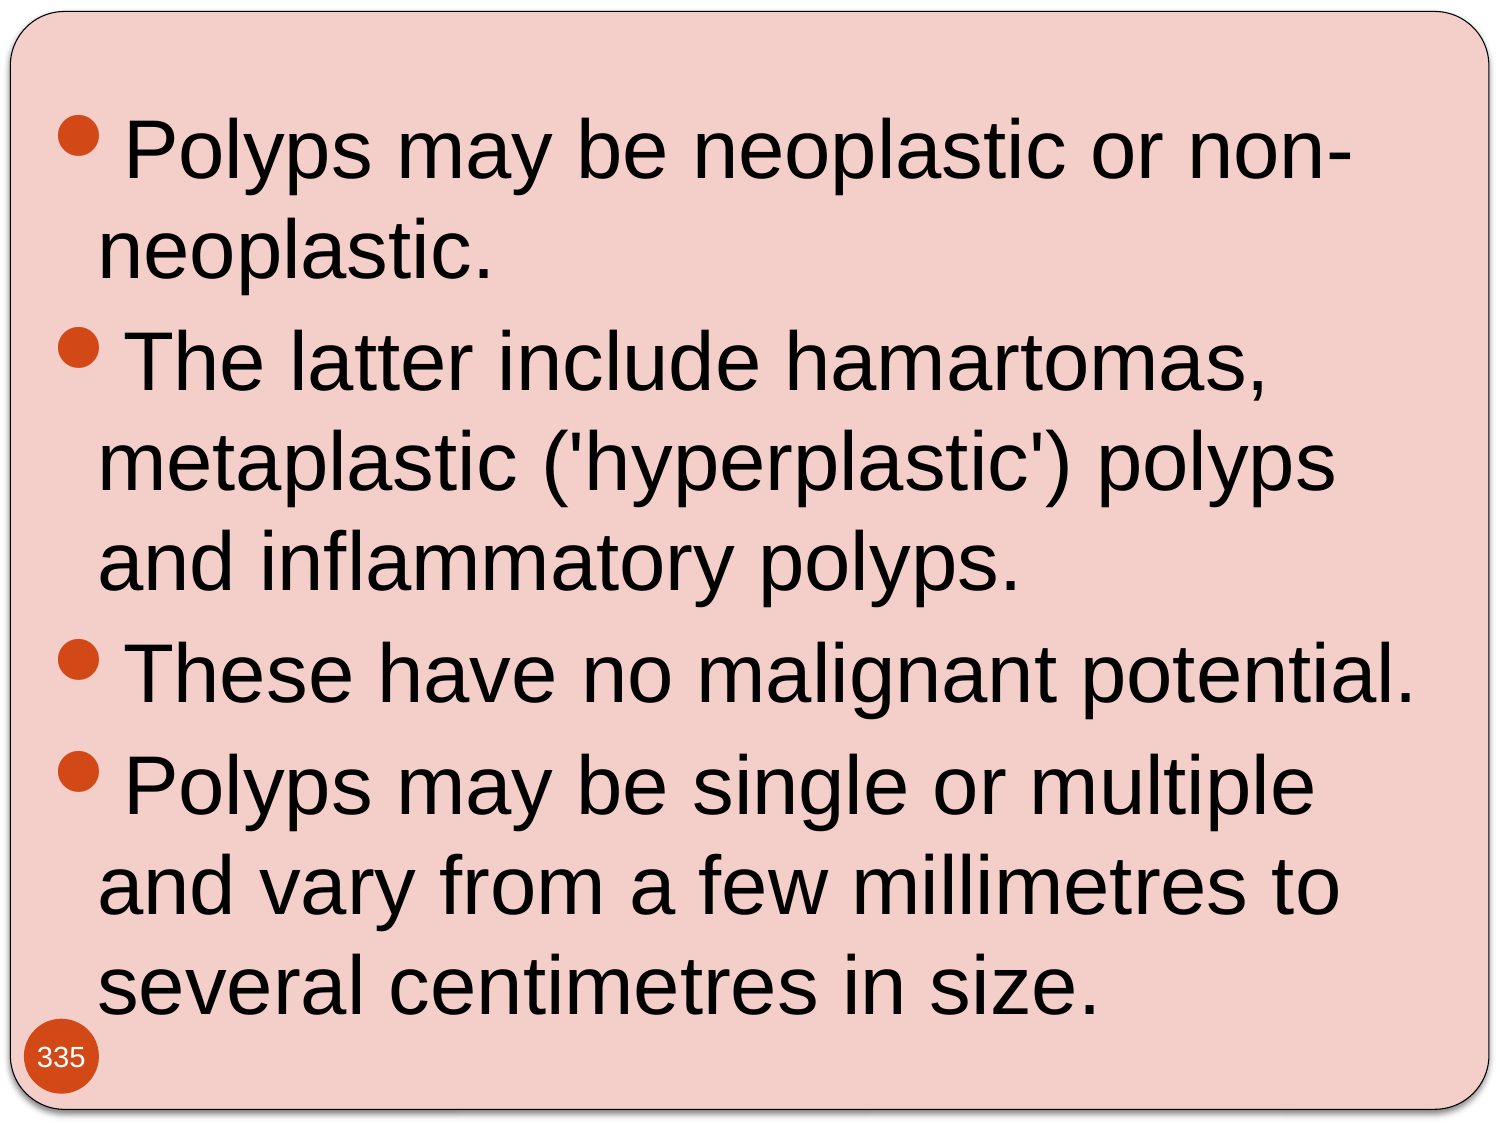

Polyps may be neoplastic or non-neoplastic.
The latter include hamartomas, metaplastic ('hyperplastic') polyps and inflammatory polyps.
These have no malignant potential.
Polyps may be single or multiple and vary from a few millimetres to several centimetres in size.
335